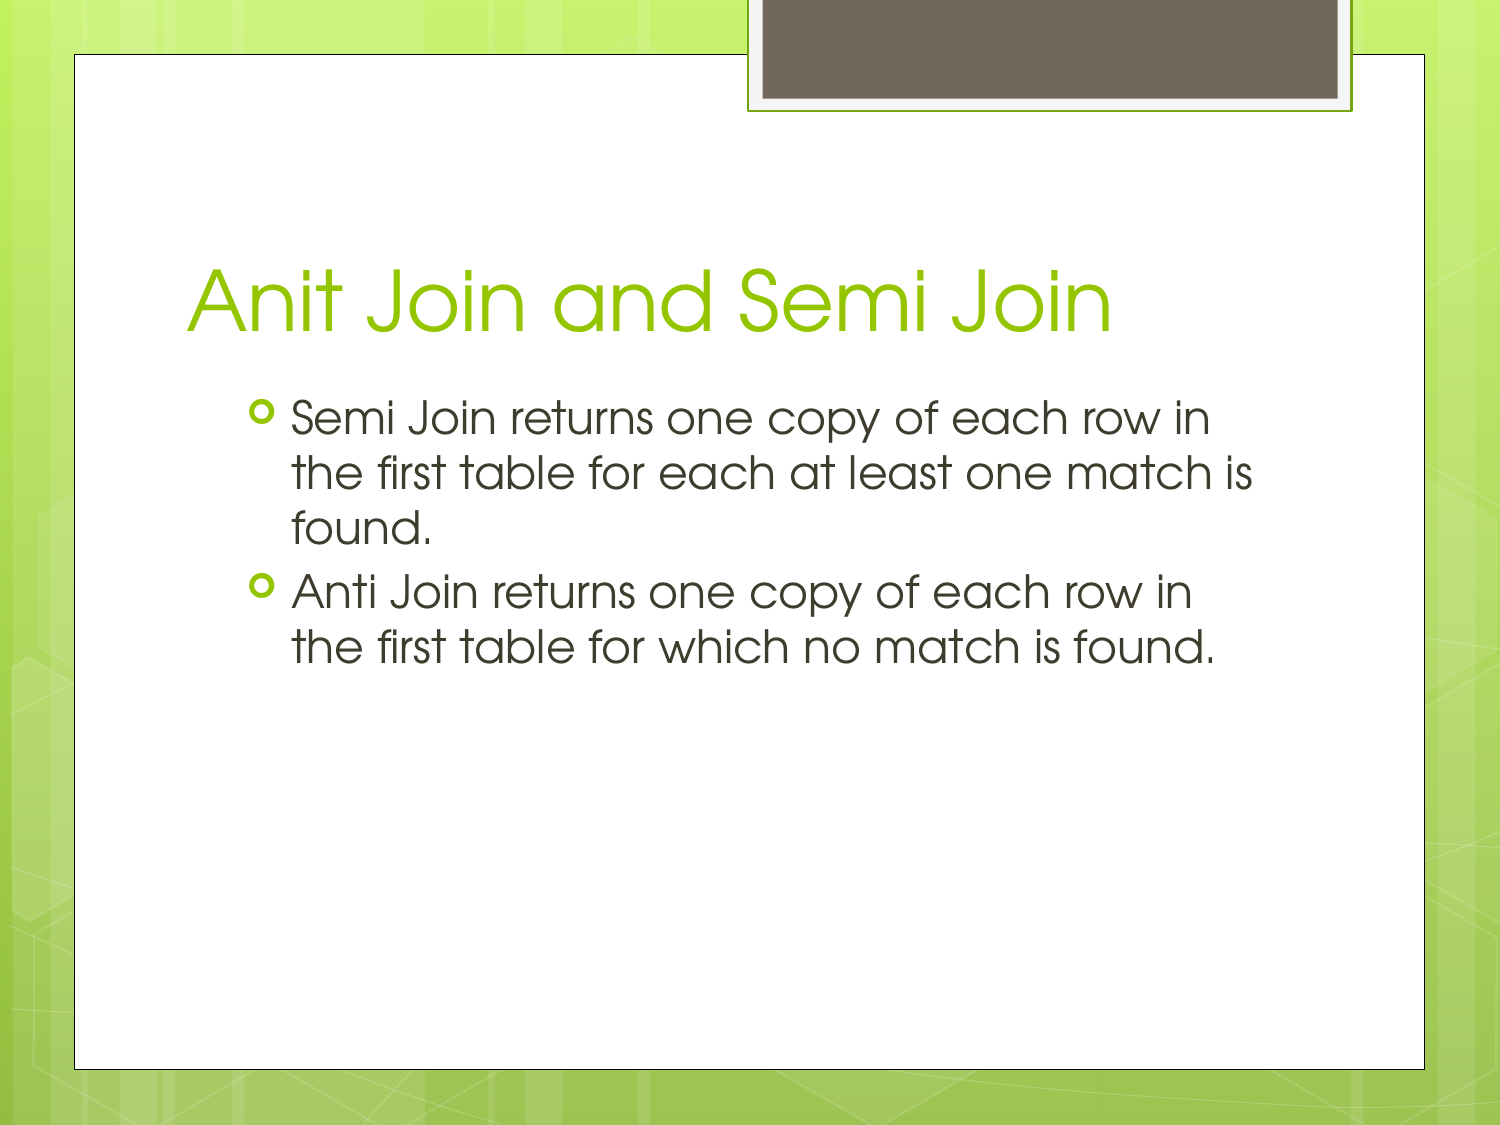

# Anit Join and Semi Join
Semi Join returns one copy of each row in the first table for each at least one match is found.
Anti Join returns one copy of each row in the first table for which no match is found.